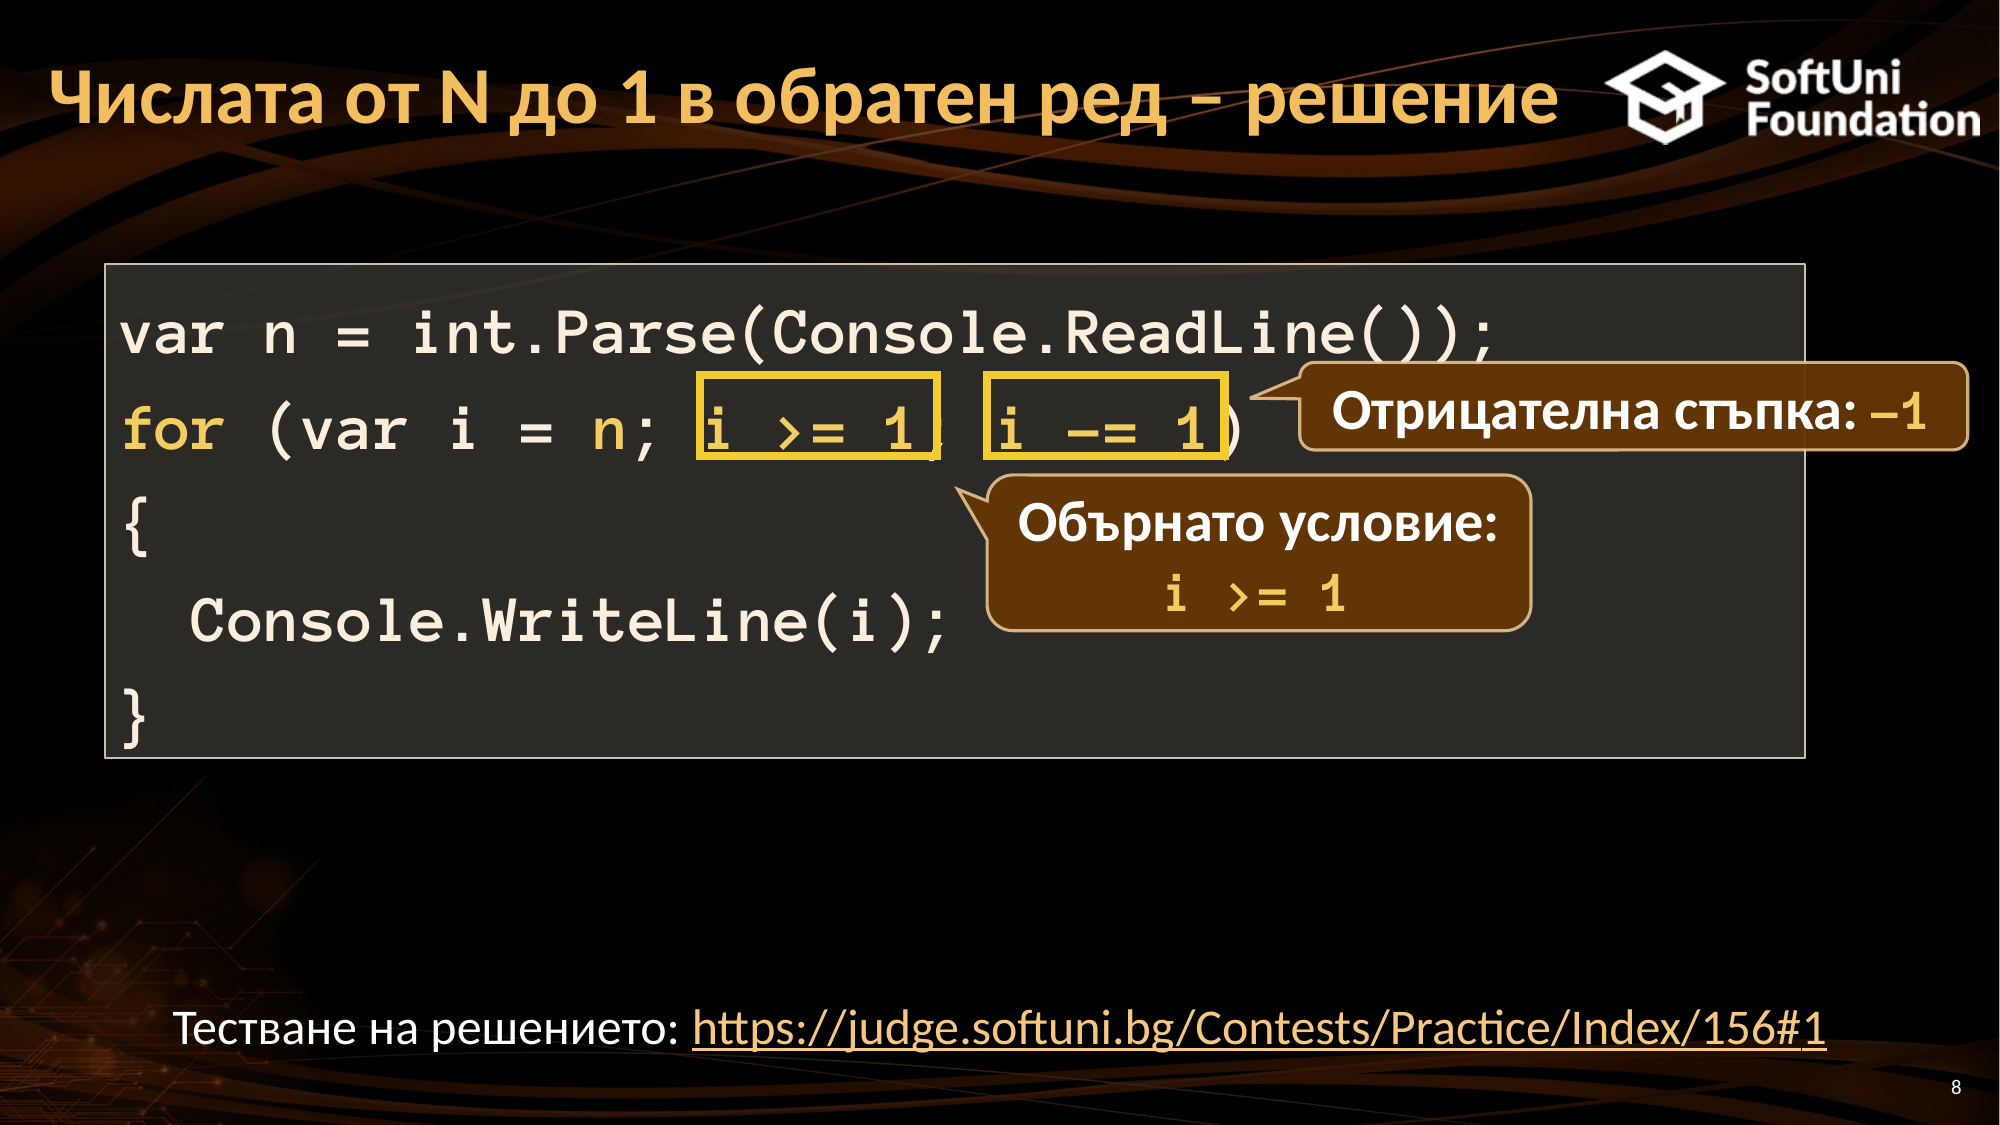

# Числата от N до 1 в обратен ред – решение
var n = int.Parse(Console.ReadLine());
for (var i = n; i >= 1; i -= 1)
{
  Console.WriteLine(i);
}
Отрицателна стъпка: -1

Обърнато условие:
i >= 1
Тестване на решението: https://judge.softuni.bg/Contests/Practice/Index/156#1
8